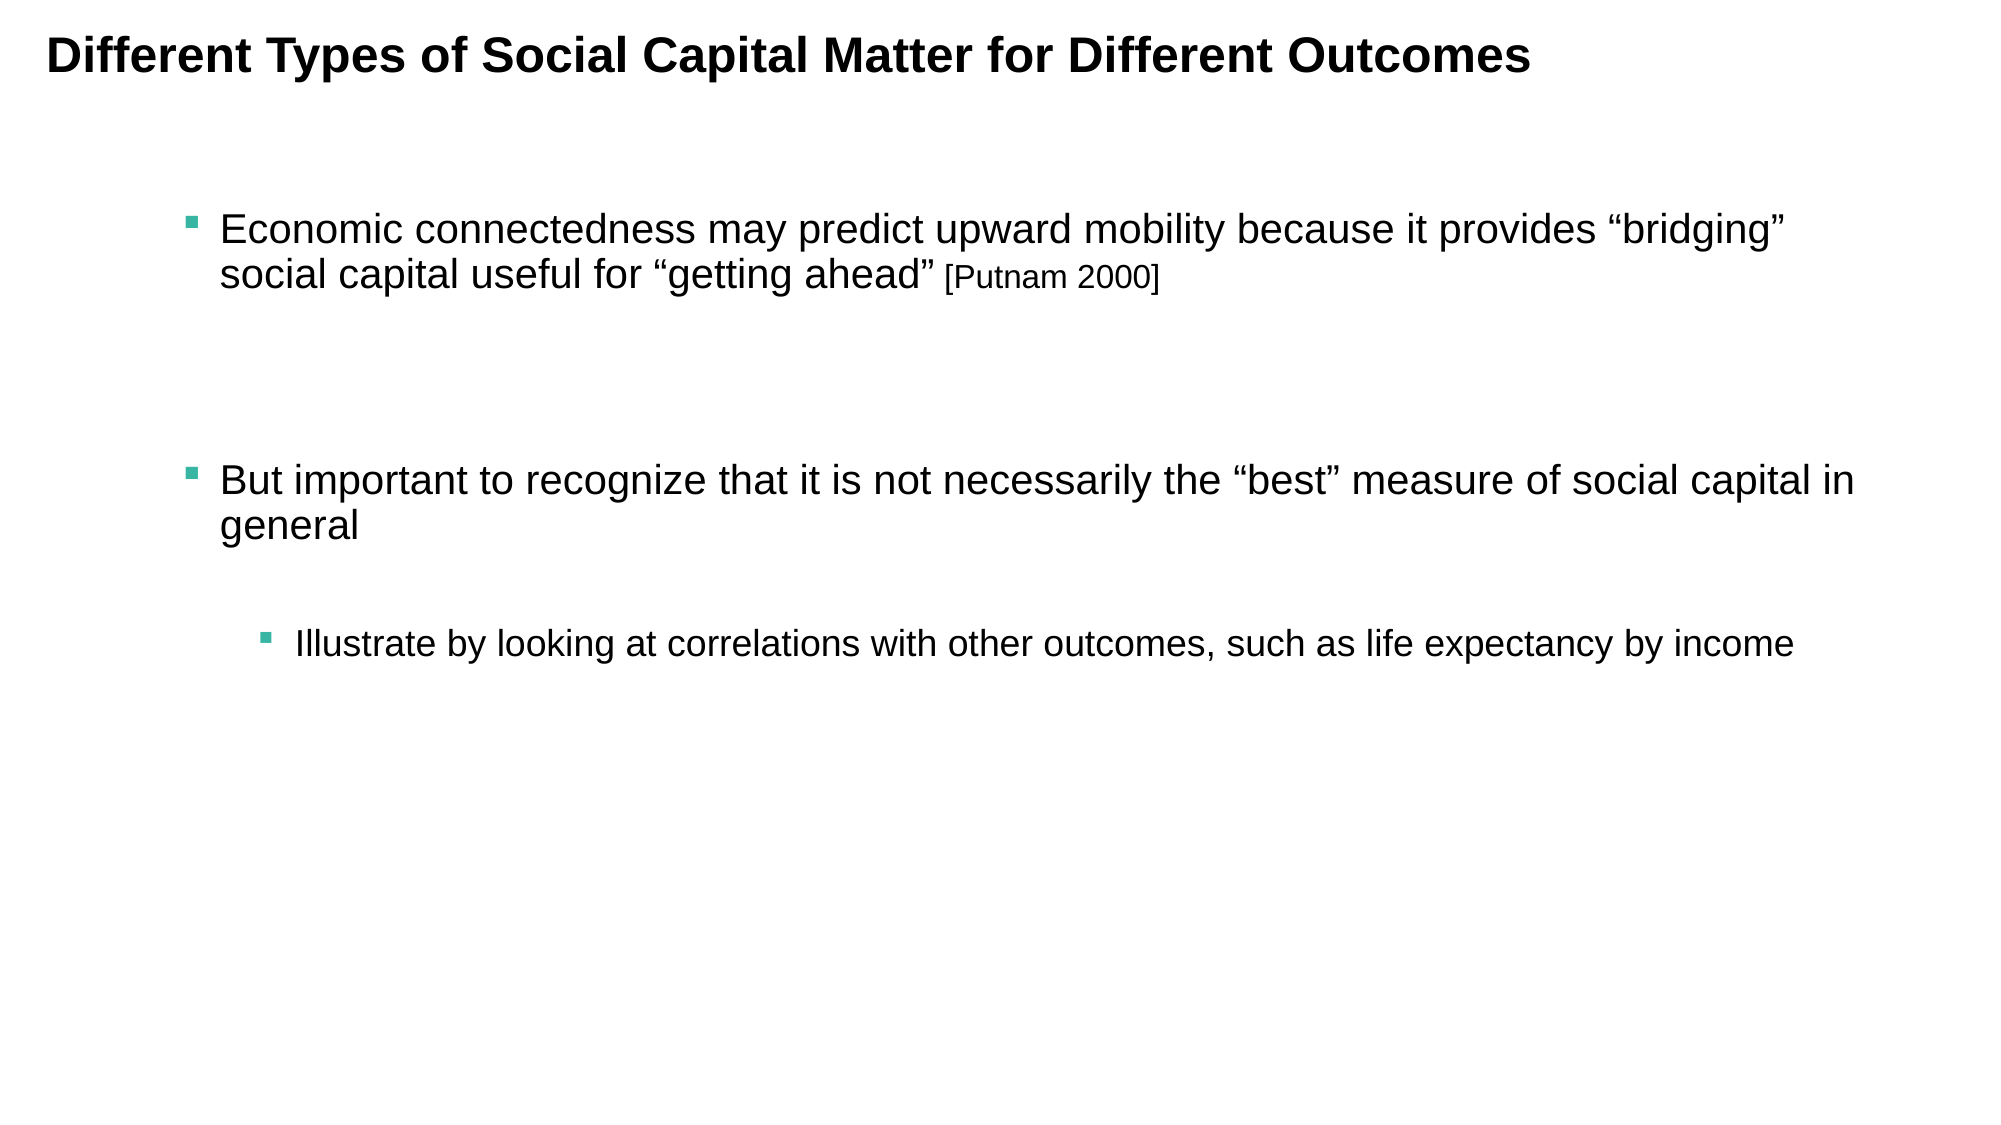

Different Types of Social Capital Matter for Different Outcomes
Economic connectedness may predict upward mobility because it provides “bridging” social capital useful for “getting ahead” [Putnam 2000]

But important to recognize that it is not necessarily the “best” measure of social capital in general

Illustrate by looking at correlations with other outcomes, such as life expectancy by income